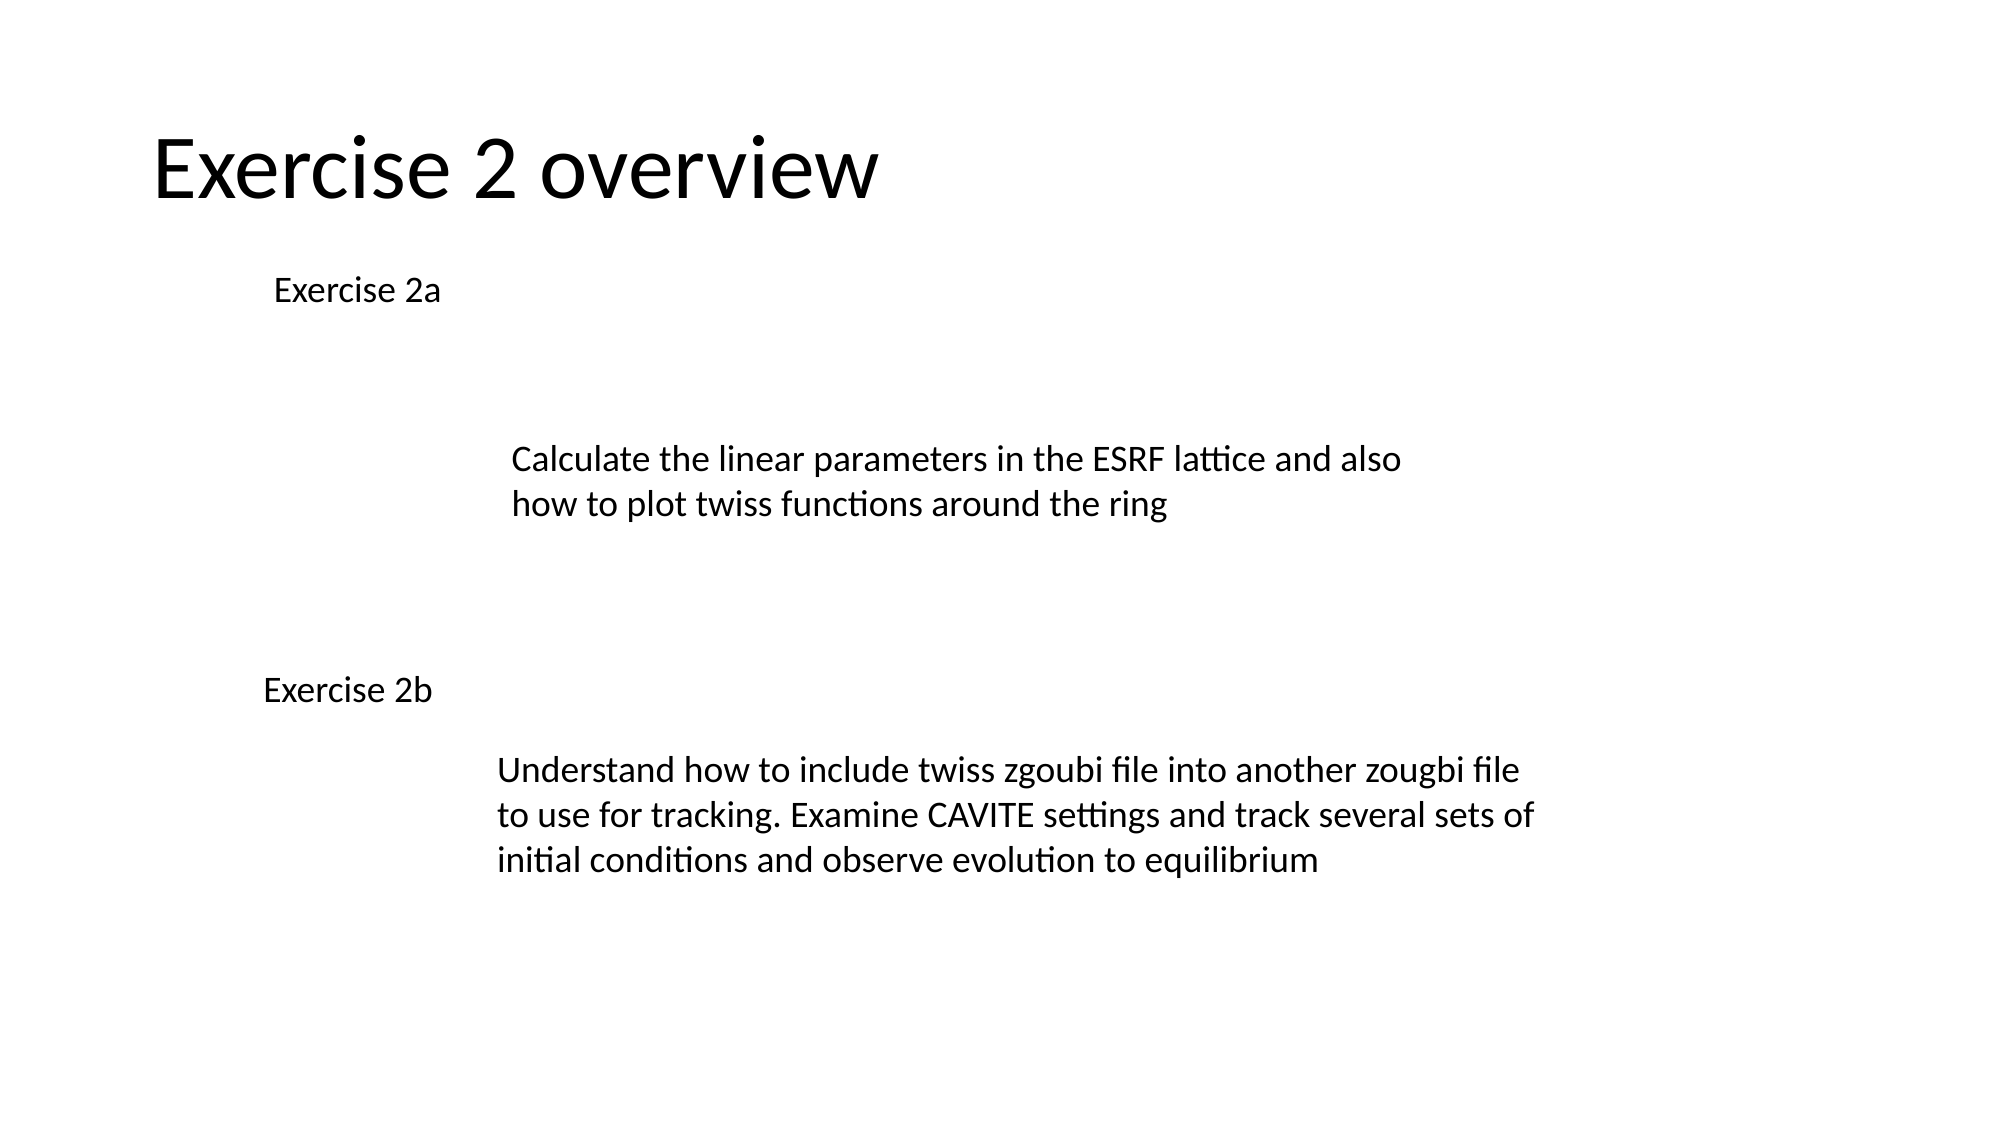

# Exercise 2 overview
Exercise 2a
Calculate the linear parameters in the ESRF lattice and also how to plot twiss functions around the ring
Exercise 2b
Understand how to include twiss zgoubi file into another zougbi file to use for tracking. Examine CAVITE settings and track several sets of initial conditions and observe evolution to equilibrium